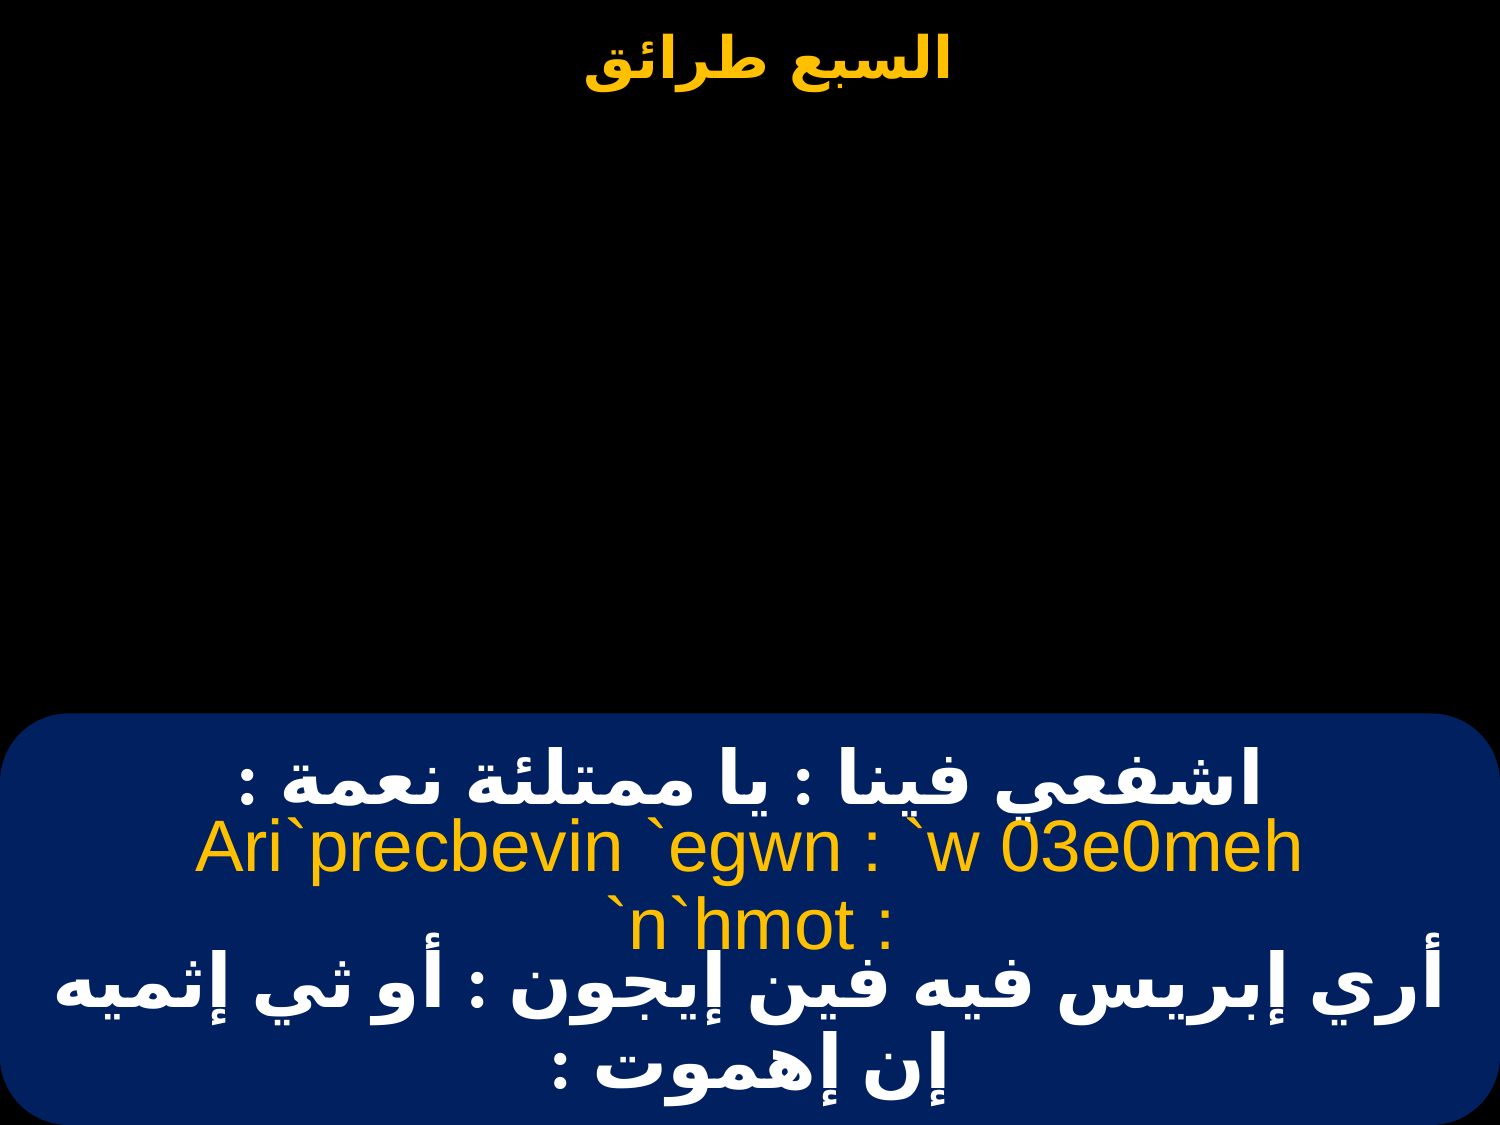

# اشفعي فينا : يا ممتلئة نعمة :
Ari`precbevin `egwn : `w 03e0meh `n`hmot :
أري إبريس فيه فين إيجون : أو ثي إثميه إن إهموت :